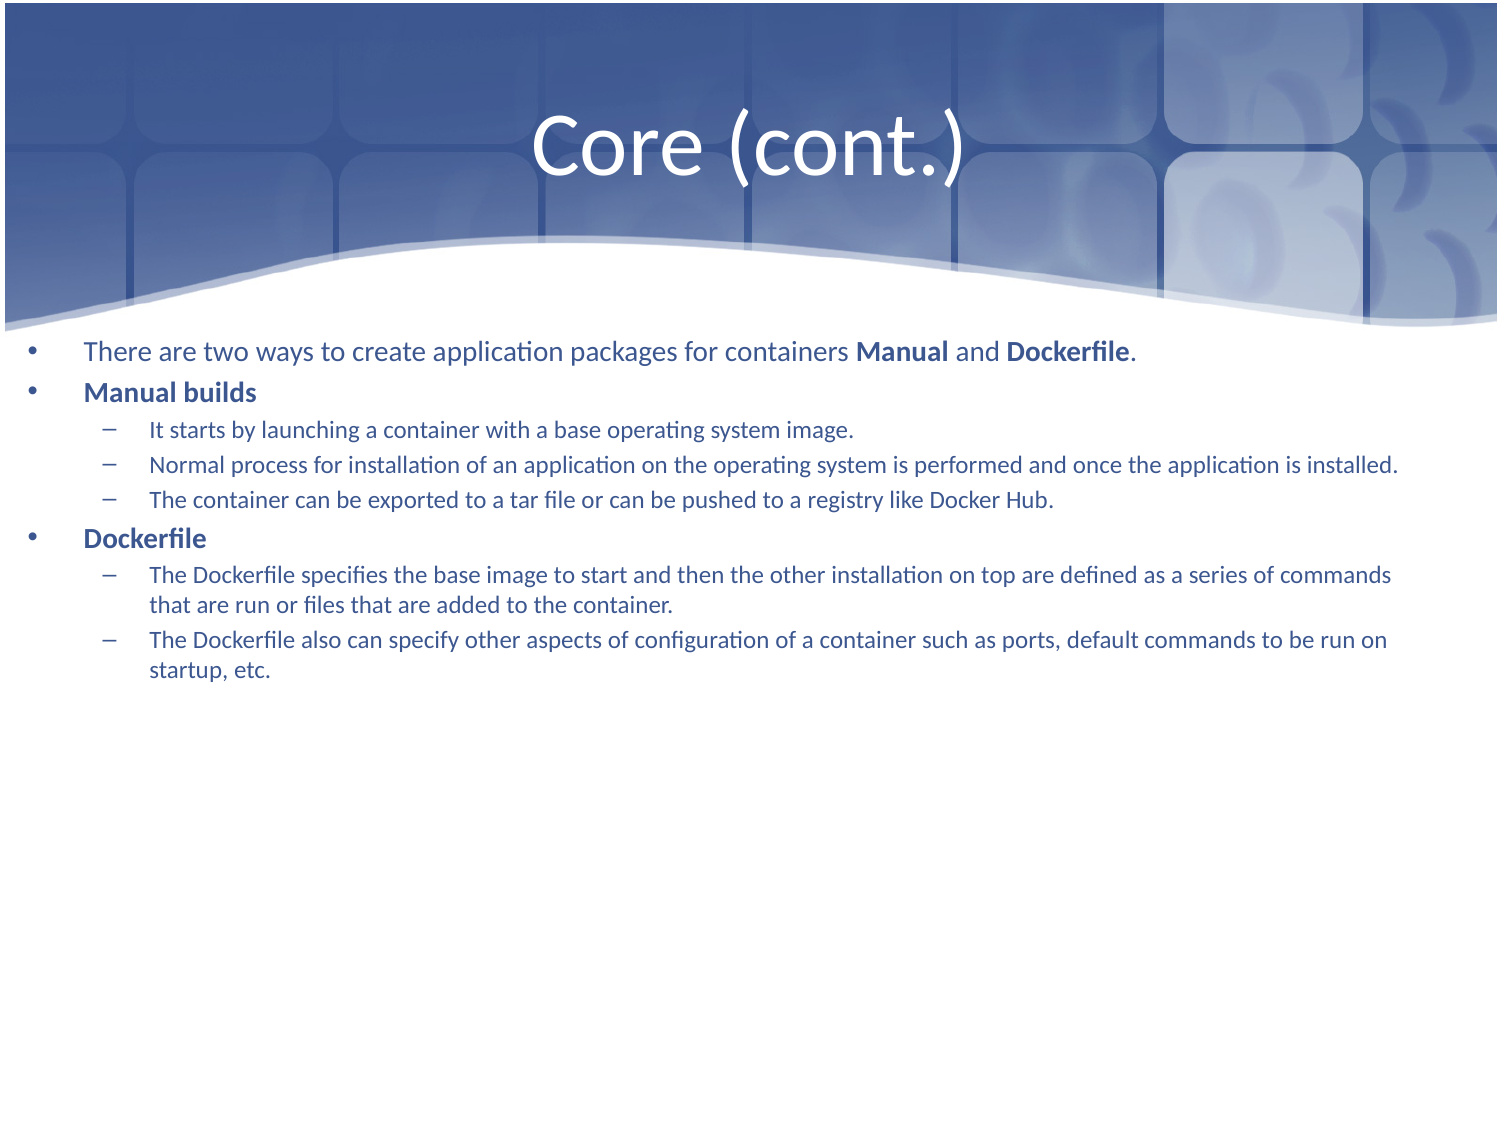

# Core (cont.)
There are two ways to create application packages for containers Manual and Dockerfile.
Manual builds
It starts by launching a container with a base operating system image.
Normal process for installation of an application on the operating system is performed and once the application is installed.
The container can be exported to a tar file or can be pushed to a registry like Docker Hub.
Dockerfile
The Dockerfile specifies the base image to start and then the other installation on top are defined as a series of commands that are run or files that are added to the container.
The Dockerfile also can specify other aspects of configuration of a container such as ports, default commands to be run on startup, etc.